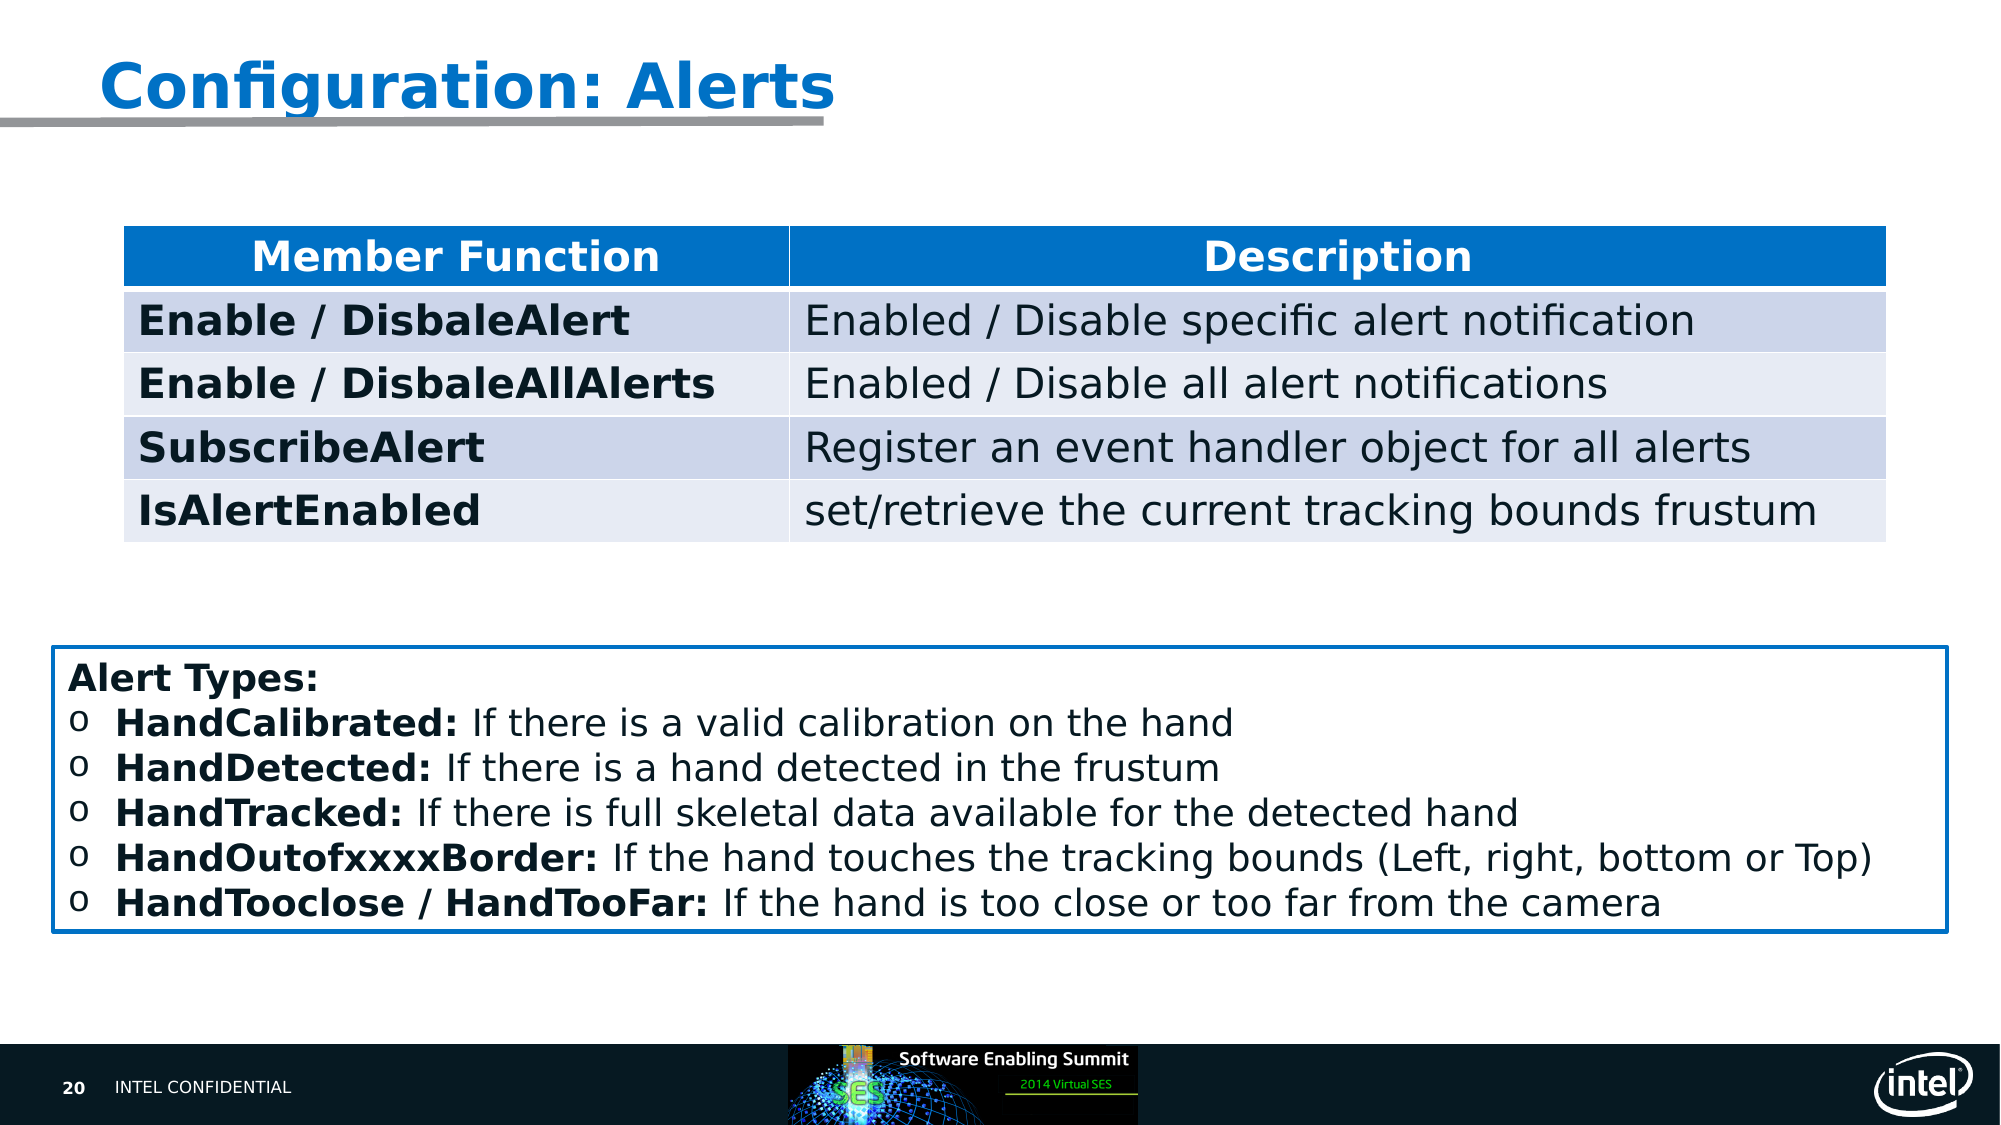

# Configuration: Alerts

| Member Function | Description |
| --- | --- |
| Enable / DisbaleAlert | Enabled / Disable specific alert notification |
| Enable / DisbaleAllAlerts | Enabled / Disable all alert notifications |
| SubscribeAlert | Register an event handler object for all alerts |
| IsAlertEnabled | set/retrieve the current tracking bounds frustum |
Alert Types:
HandCalibrated: If there is a valid calibration on the hand
HandDetected: If there is a hand detected in the frustum
HandTracked: If there is full skeletal data available for the detected hand
HandOutofxxxxBorder: If the hand touches the tracking bounds (Left, right, bottom or Top)
HandTooclose / HandTooFar: If the hand is too close or too far from the camera
20